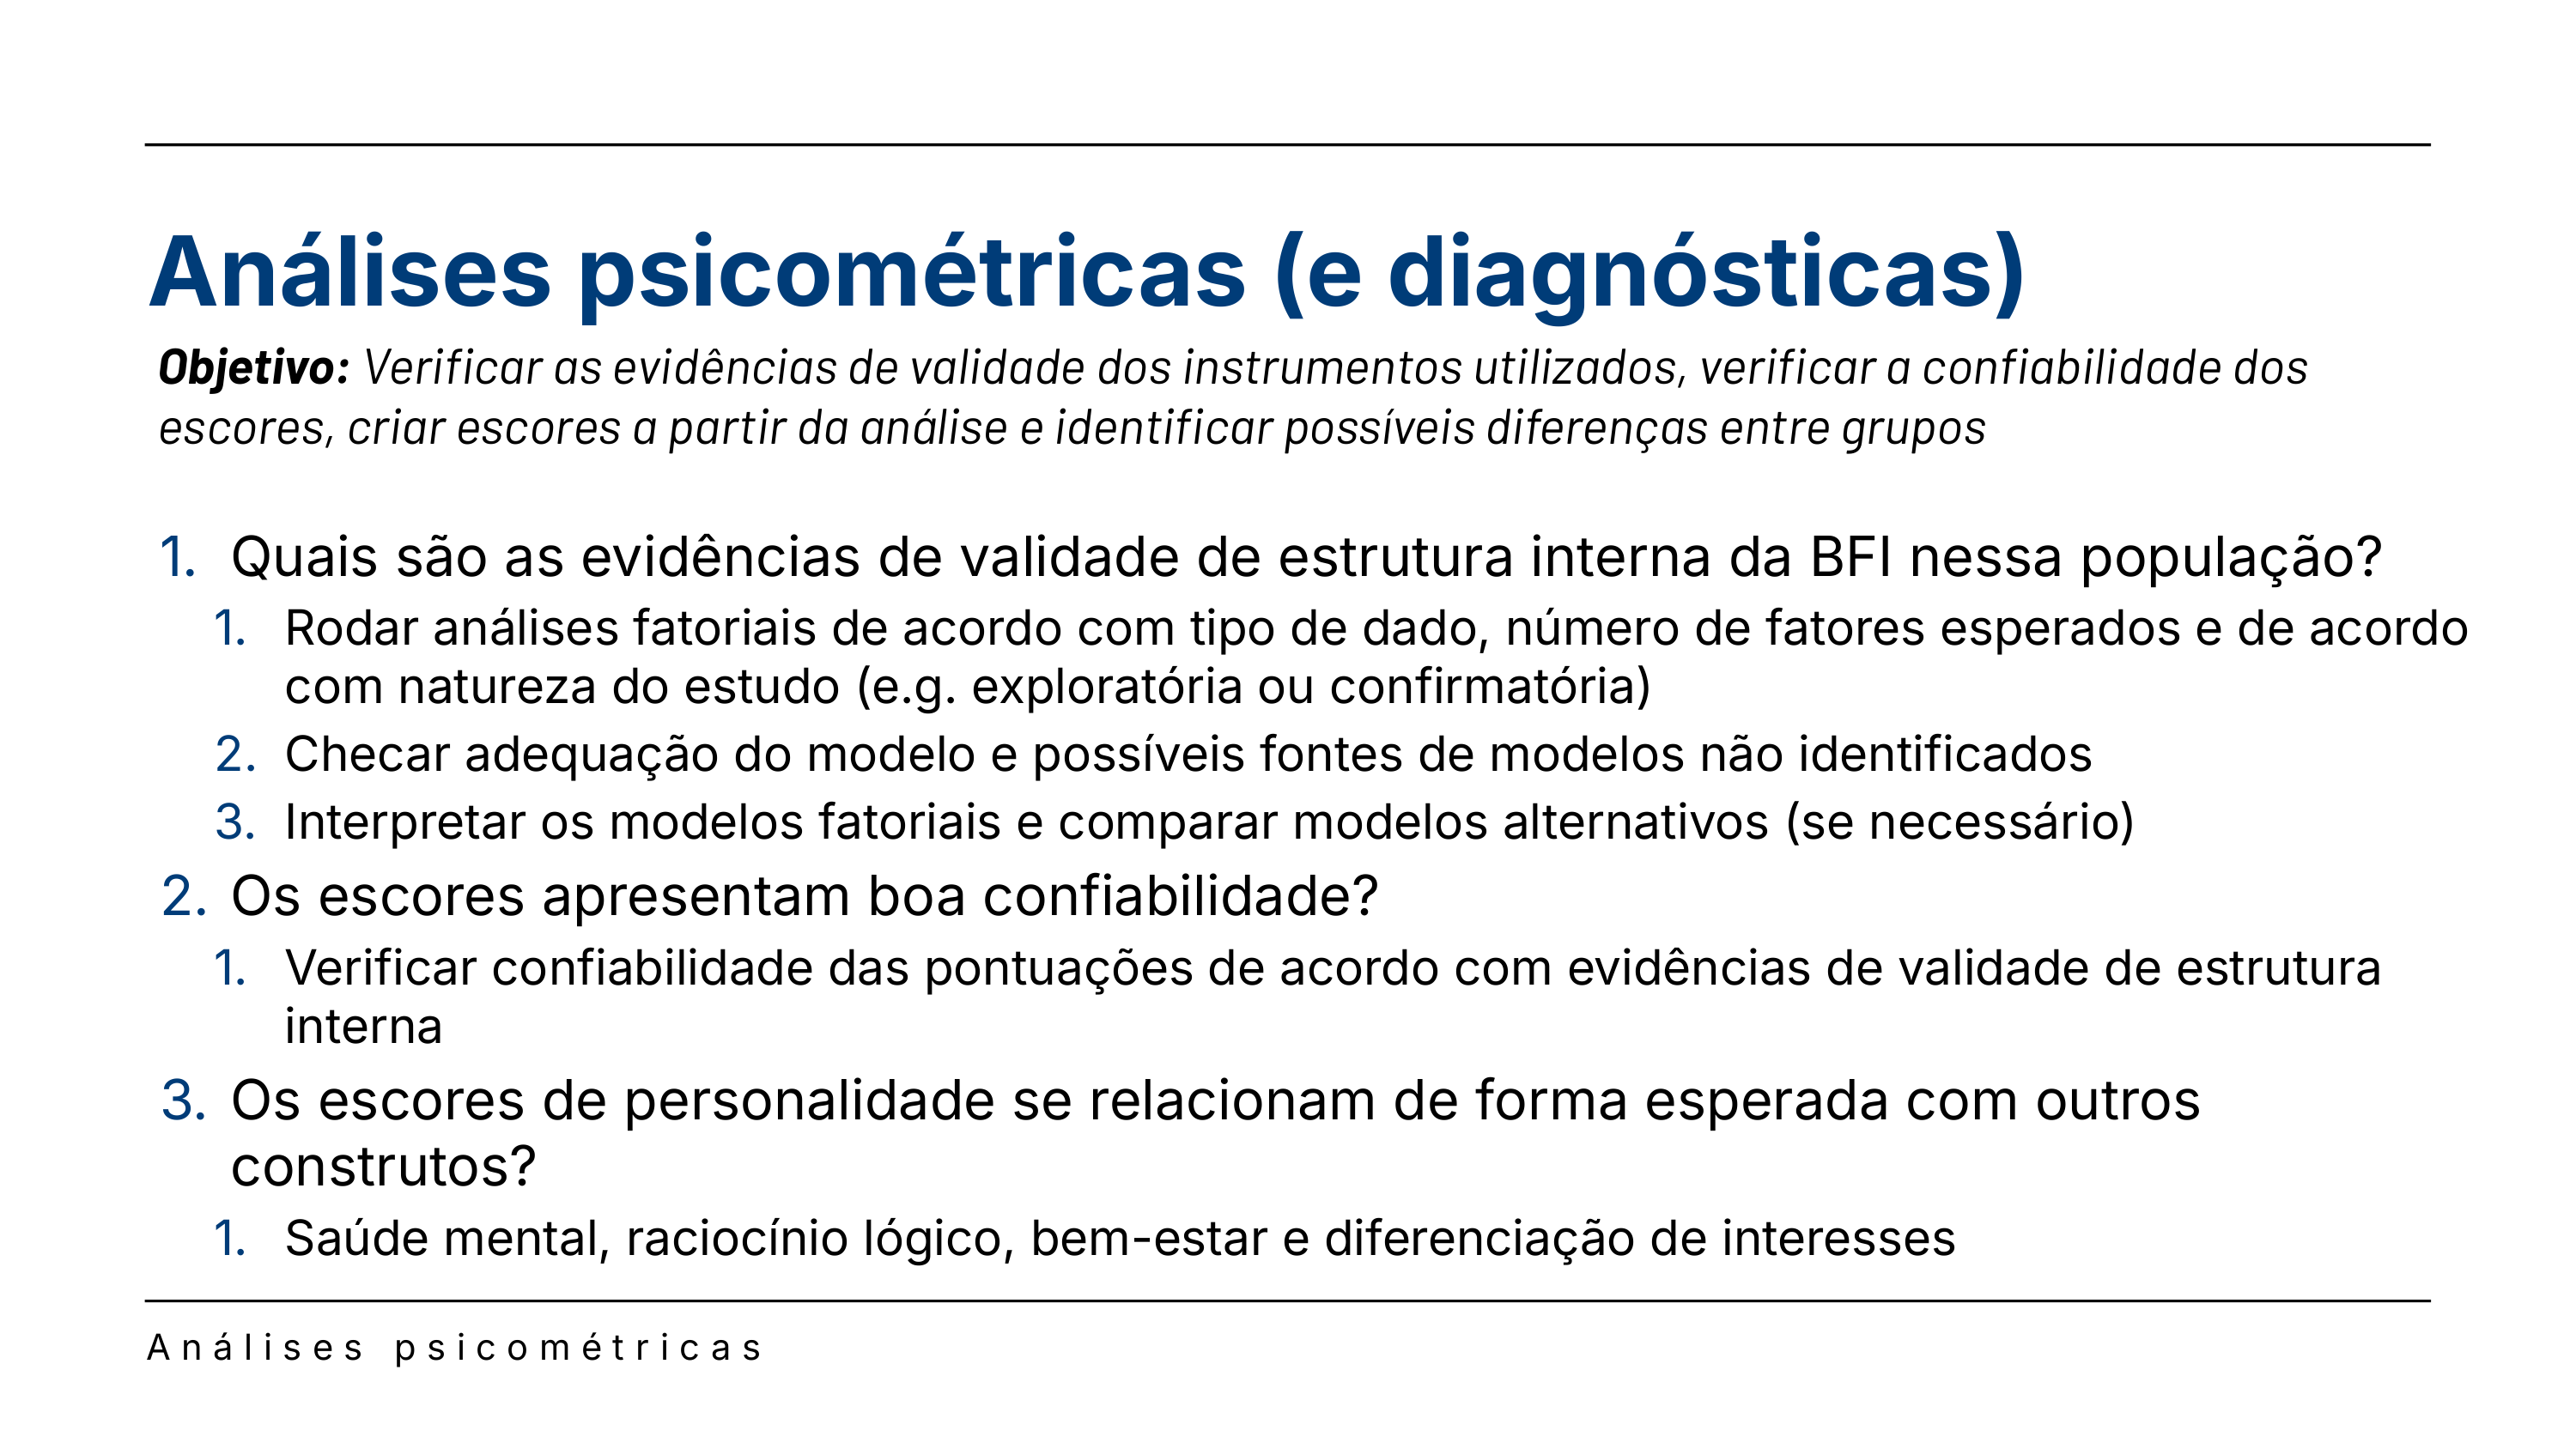

Análises psicométricas (e diagnósticas)
Objetivo: Verificar as evidências de validade dos instrumentos utilizados, verificar a confiabilidade dos escores, criar escores a partir da análise e identificar possíveis diferenças entre grupos
Quais são as evidências de validade de estrutura interna da BFI nessa população?
Rodar análises fatoriais de acordo com tipo de dado, número de fatores esperados e de acordo com natureza do estudo (e.g. exploratória ou confirmatória)
Checar adequação do modelo e possíveis fontes de modelos não identificados
Interpretar os modelos fatoriais e comparar modelos alternativos (se necessário)
Os escores apresentam boa confiabilidade?
Verificar confiabilidade das pontuações de acordo com evidências de validade de estrutura interna
Os escores de personalidade se relacionam de forma esperada com outros construtos?
Saúde mental, raciocínio lógico, bem-estar e diferenciação de interesses

Análises psicométricas